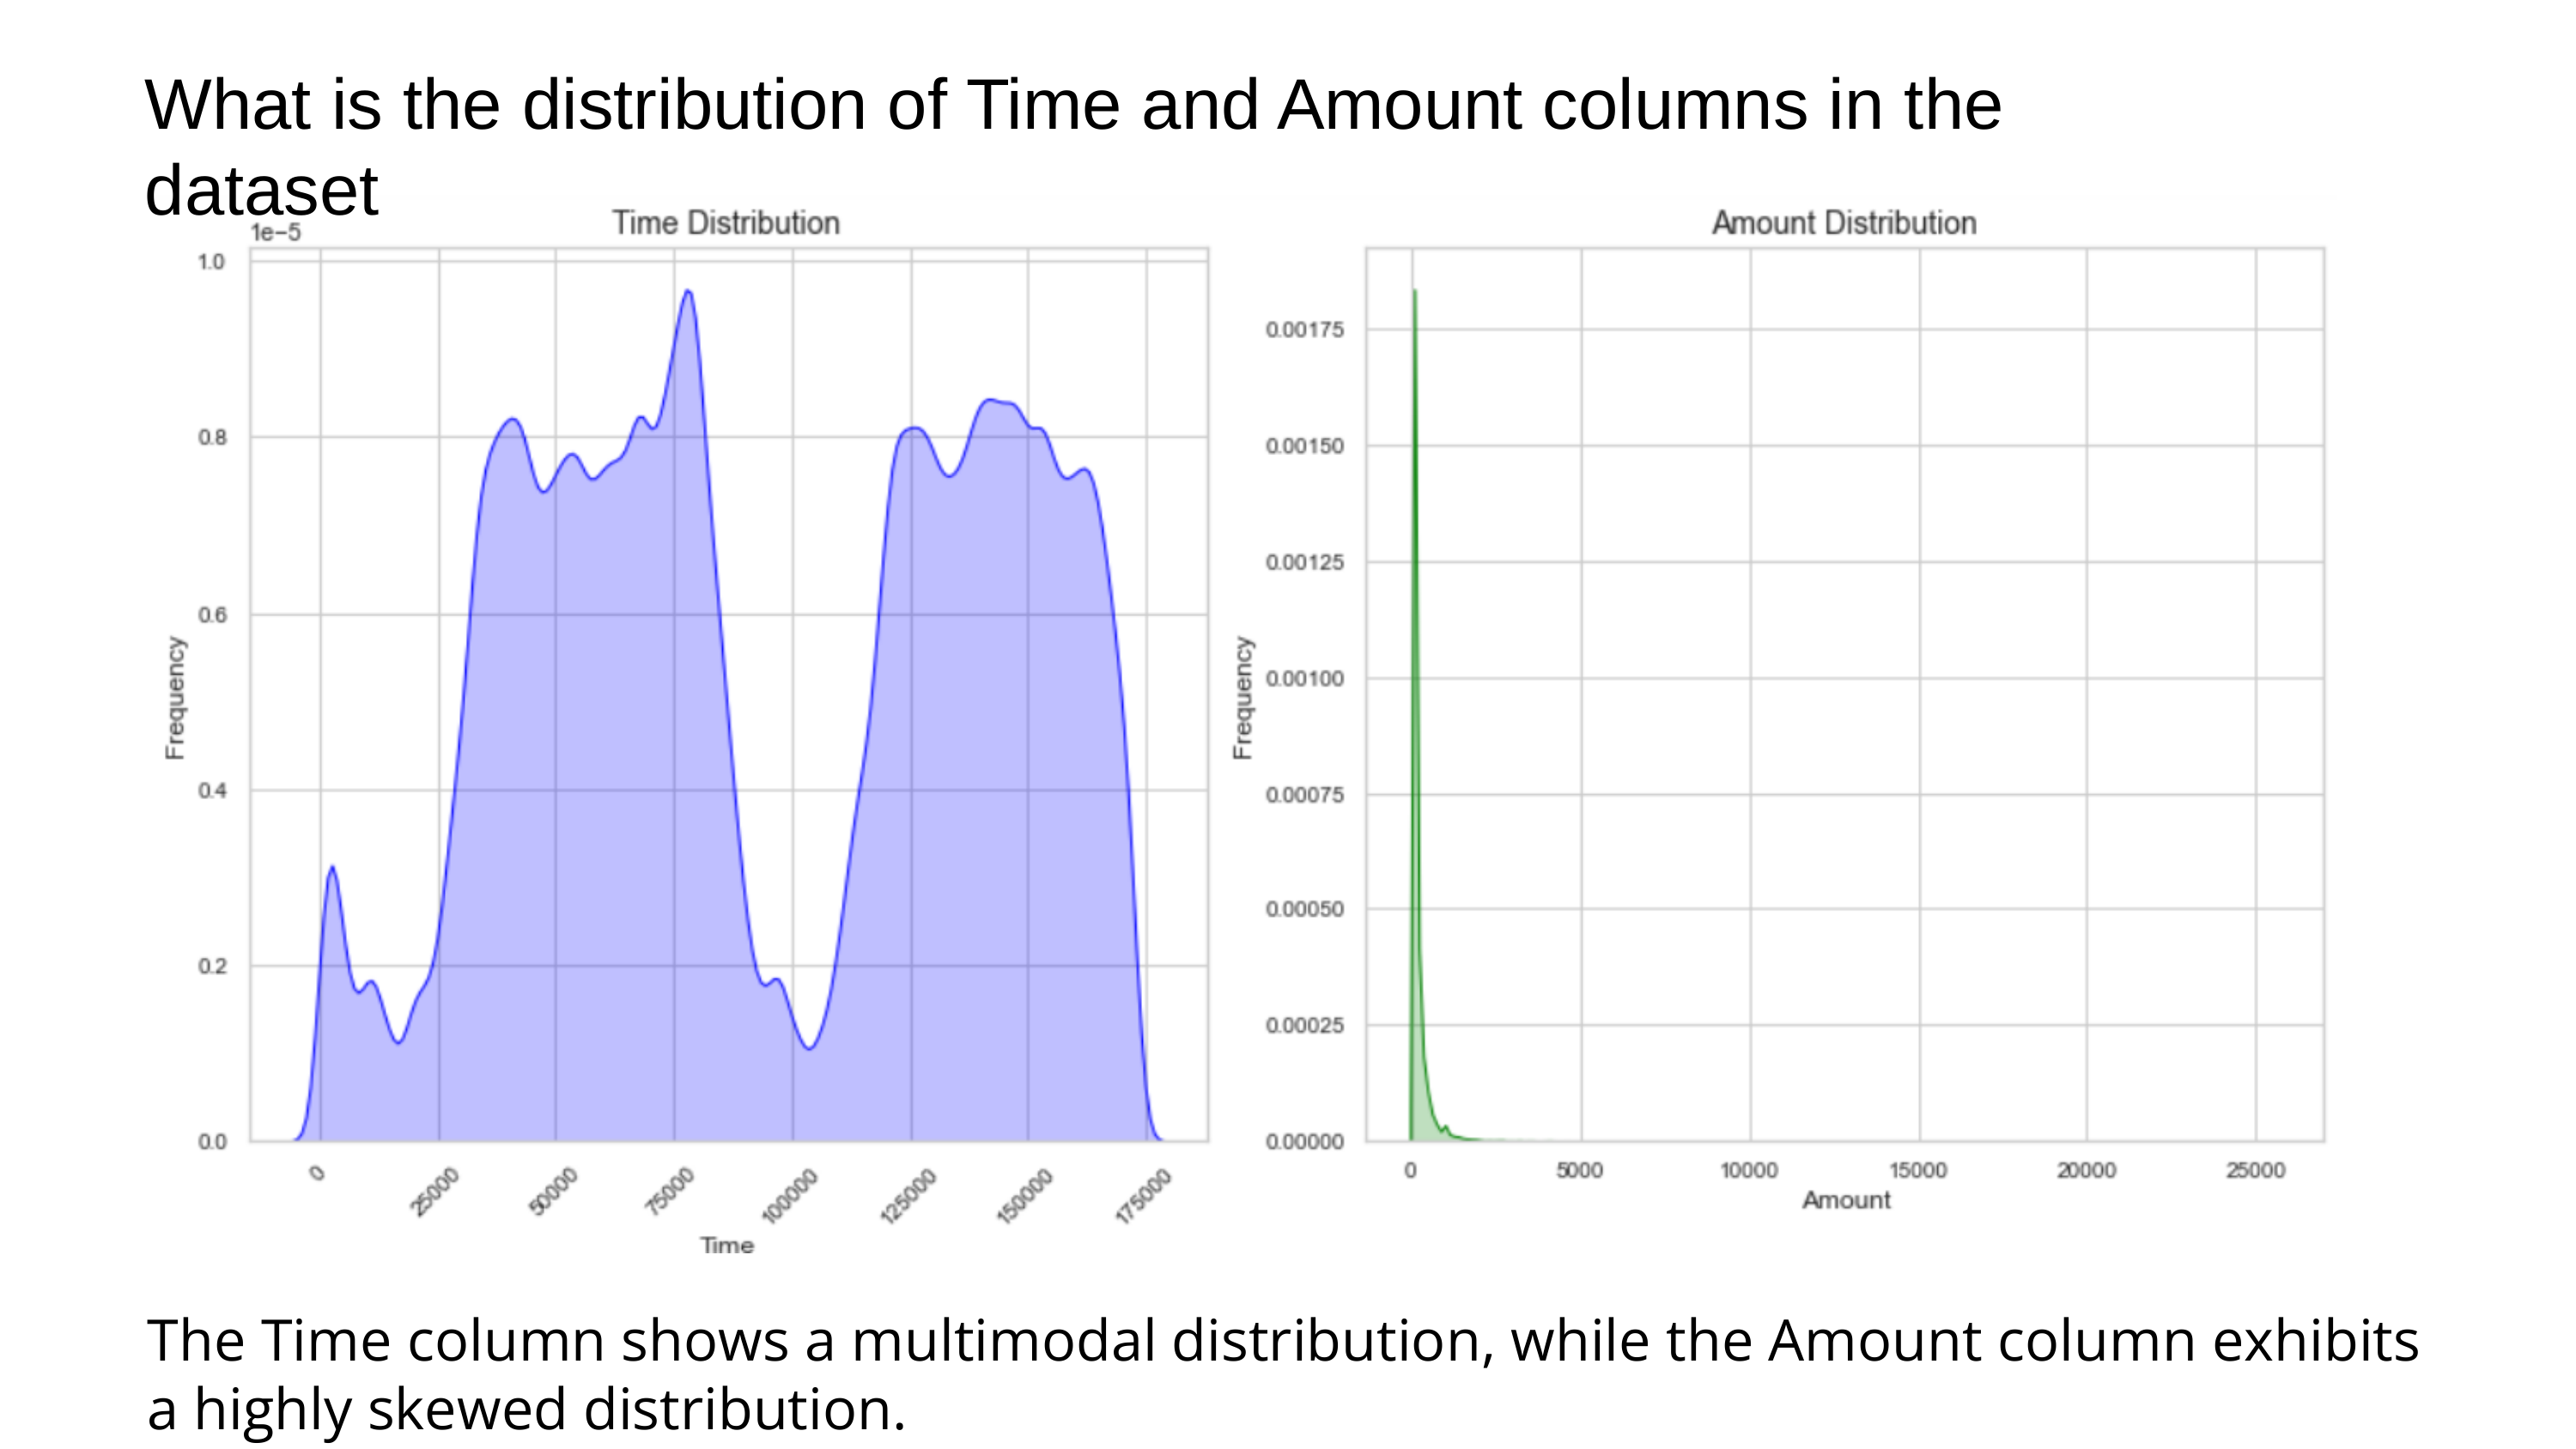

What is the distribution of Time and Amount columns in the dataset

The Time column shows a multimodal distribution, while the Amount column exhibits a highly skewed distribution.